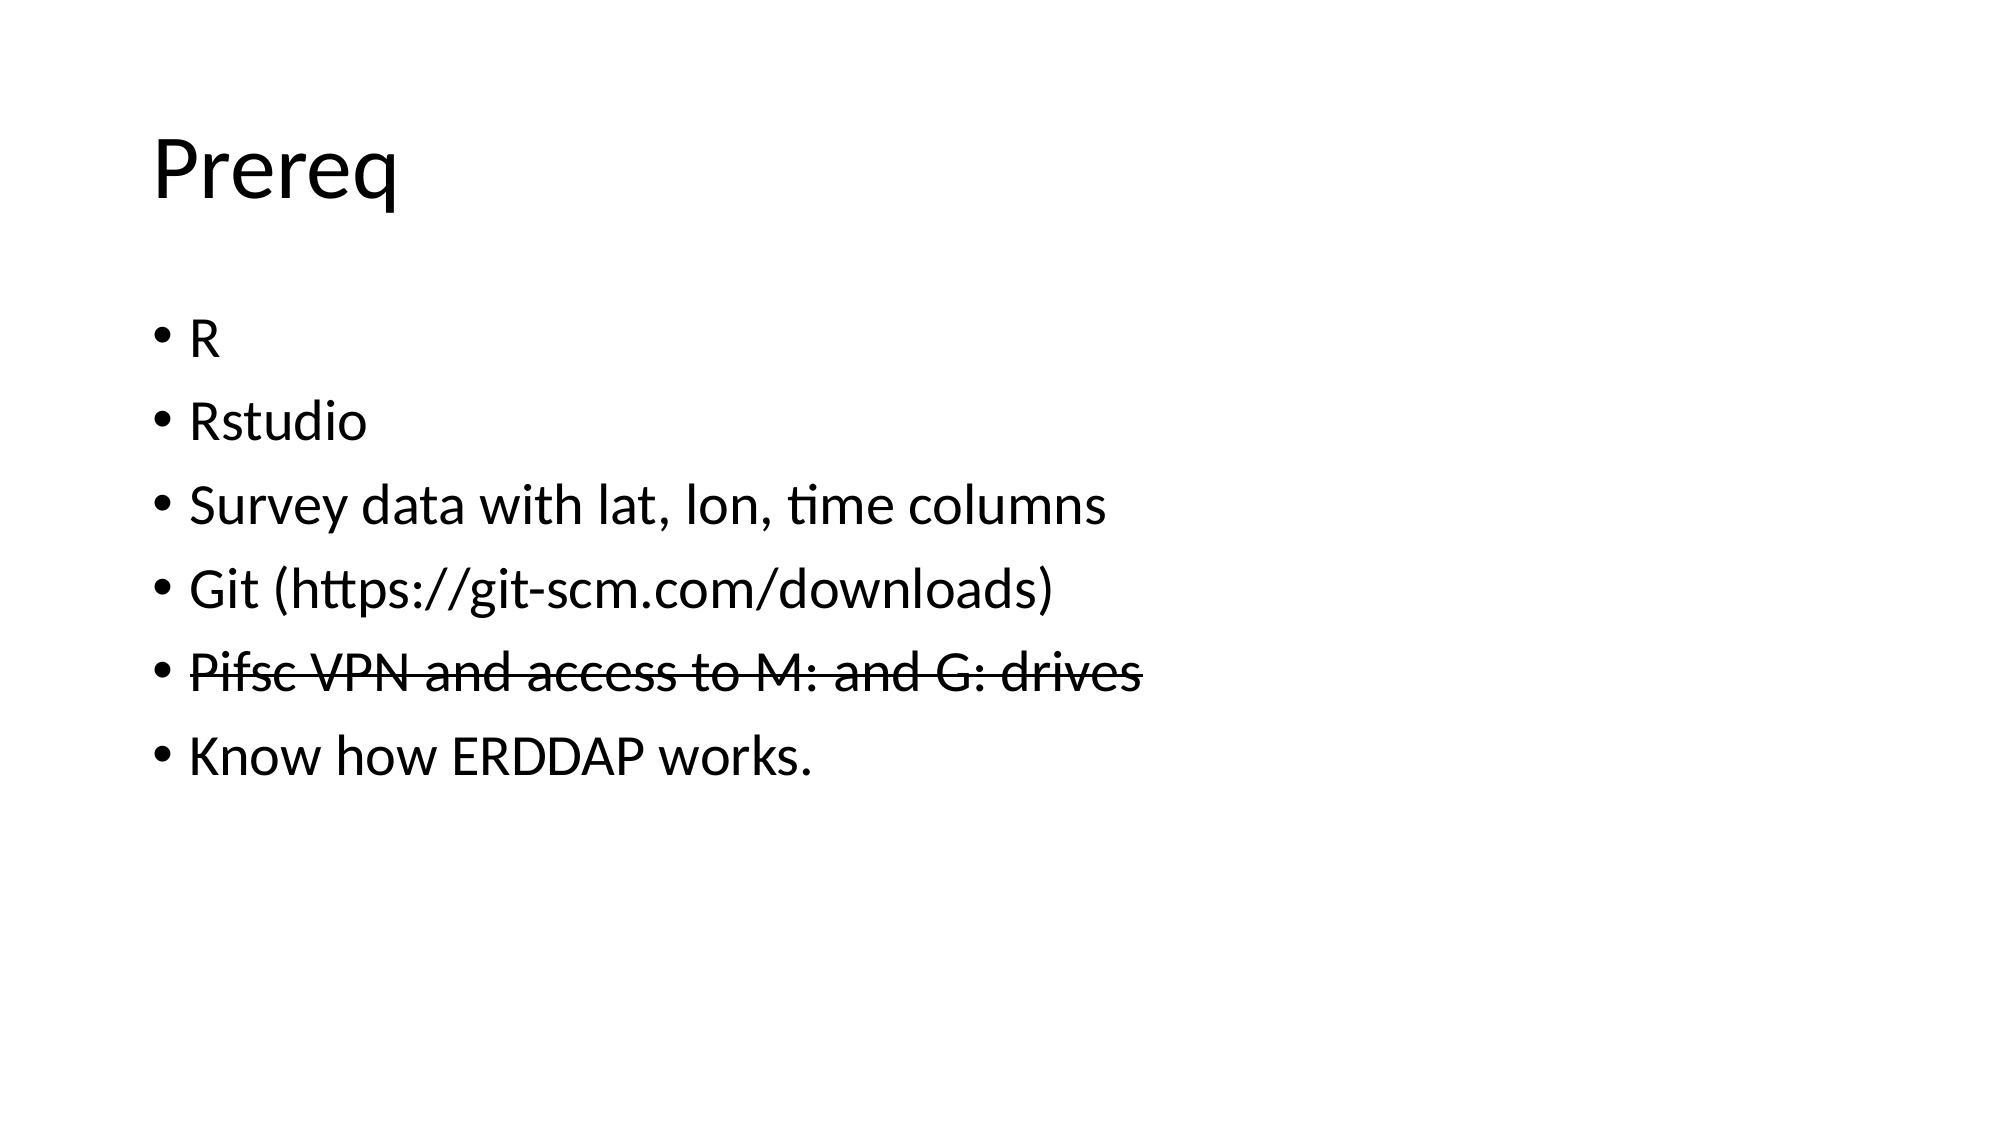

# Prereq
R
Rstudio
Survey data with lat, lon, time columns
Git (https://git-scm.com/downloads)
Pifsc VPN and access to M: and G: drives
Know how ERDDAP works.